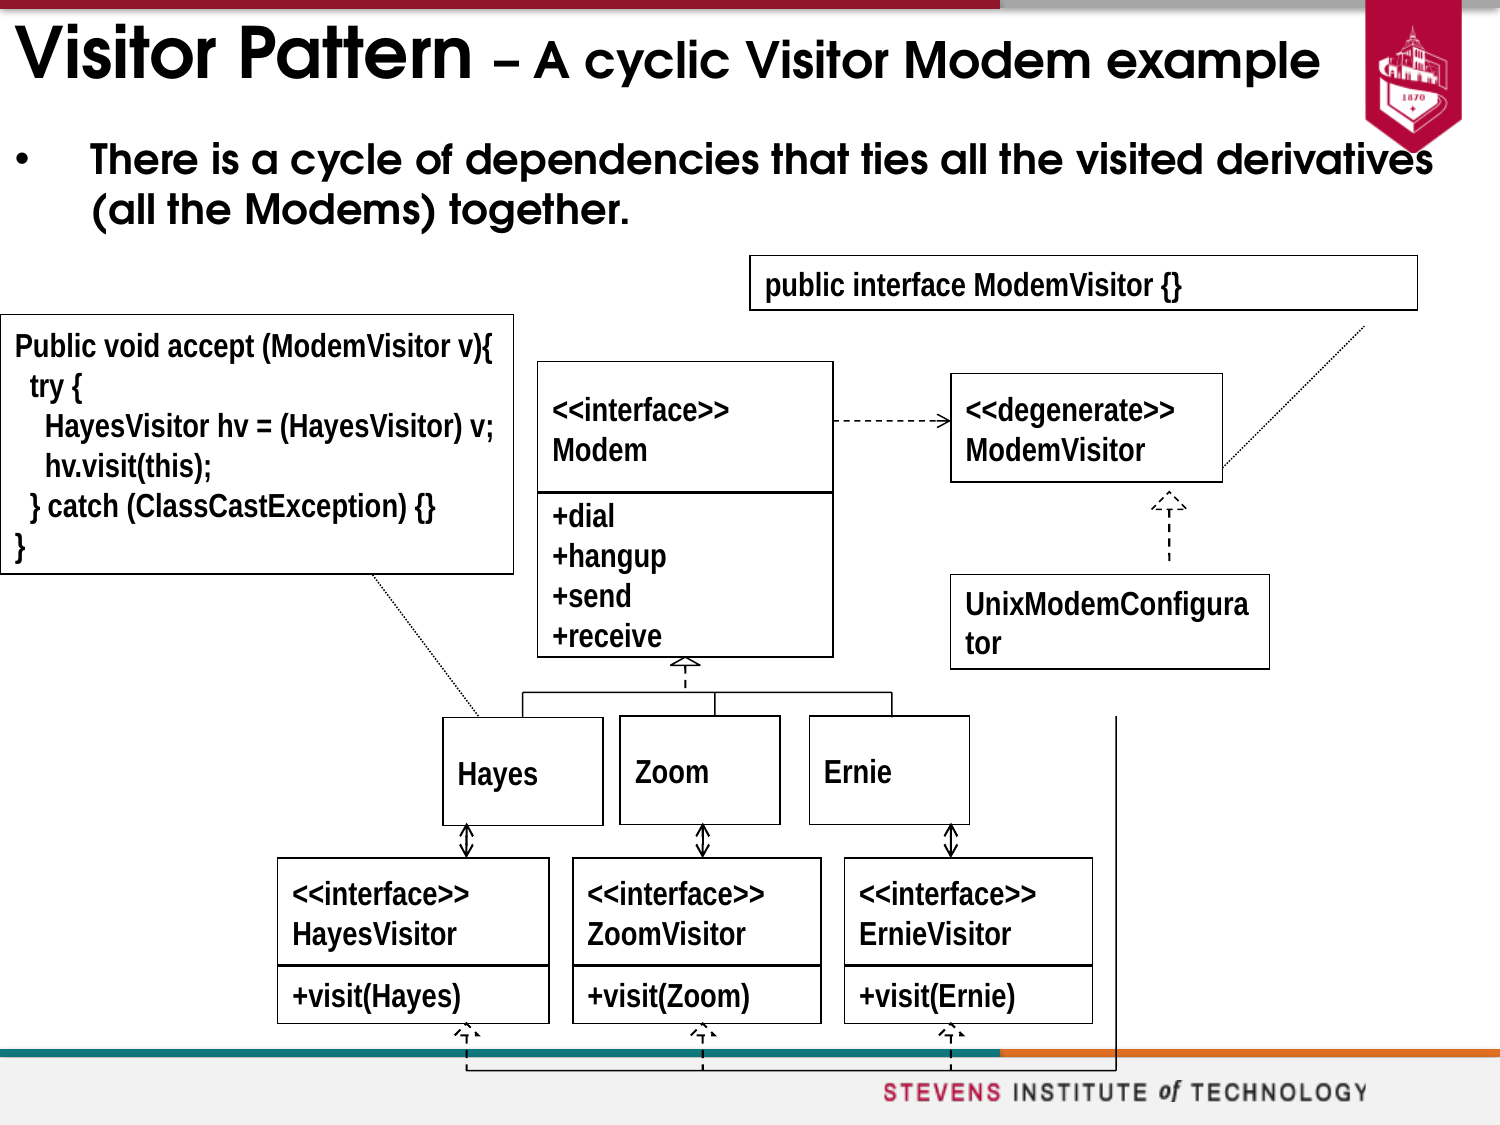

# Visitor Pattern – A cyclic Visitor Modem example
There is a cycle of dependencies that ties all the visited derivatives (all the Modems) together.
public interface ModemVisitor {}
Public void accept (ModemVisitor v){
  try {
    HayesVisitor hv = (HayesVisitor) v;
    hv.visit(this);
  } catch (ClassCastException) {}
}

<<interface>>
Modem
+dial
+hangup
+send
+receive

Zoom
Ernie
Hayes
<<degenerate>>
ModemVisitor

UnixModemConfigurator

<<interface>>
HayesVisitor
+visit(Hayes)
<<interface>>
ZoomVisitor
+visit(Zoom)
<<interface>>
ErnieVisitor
+visit(Ernie)